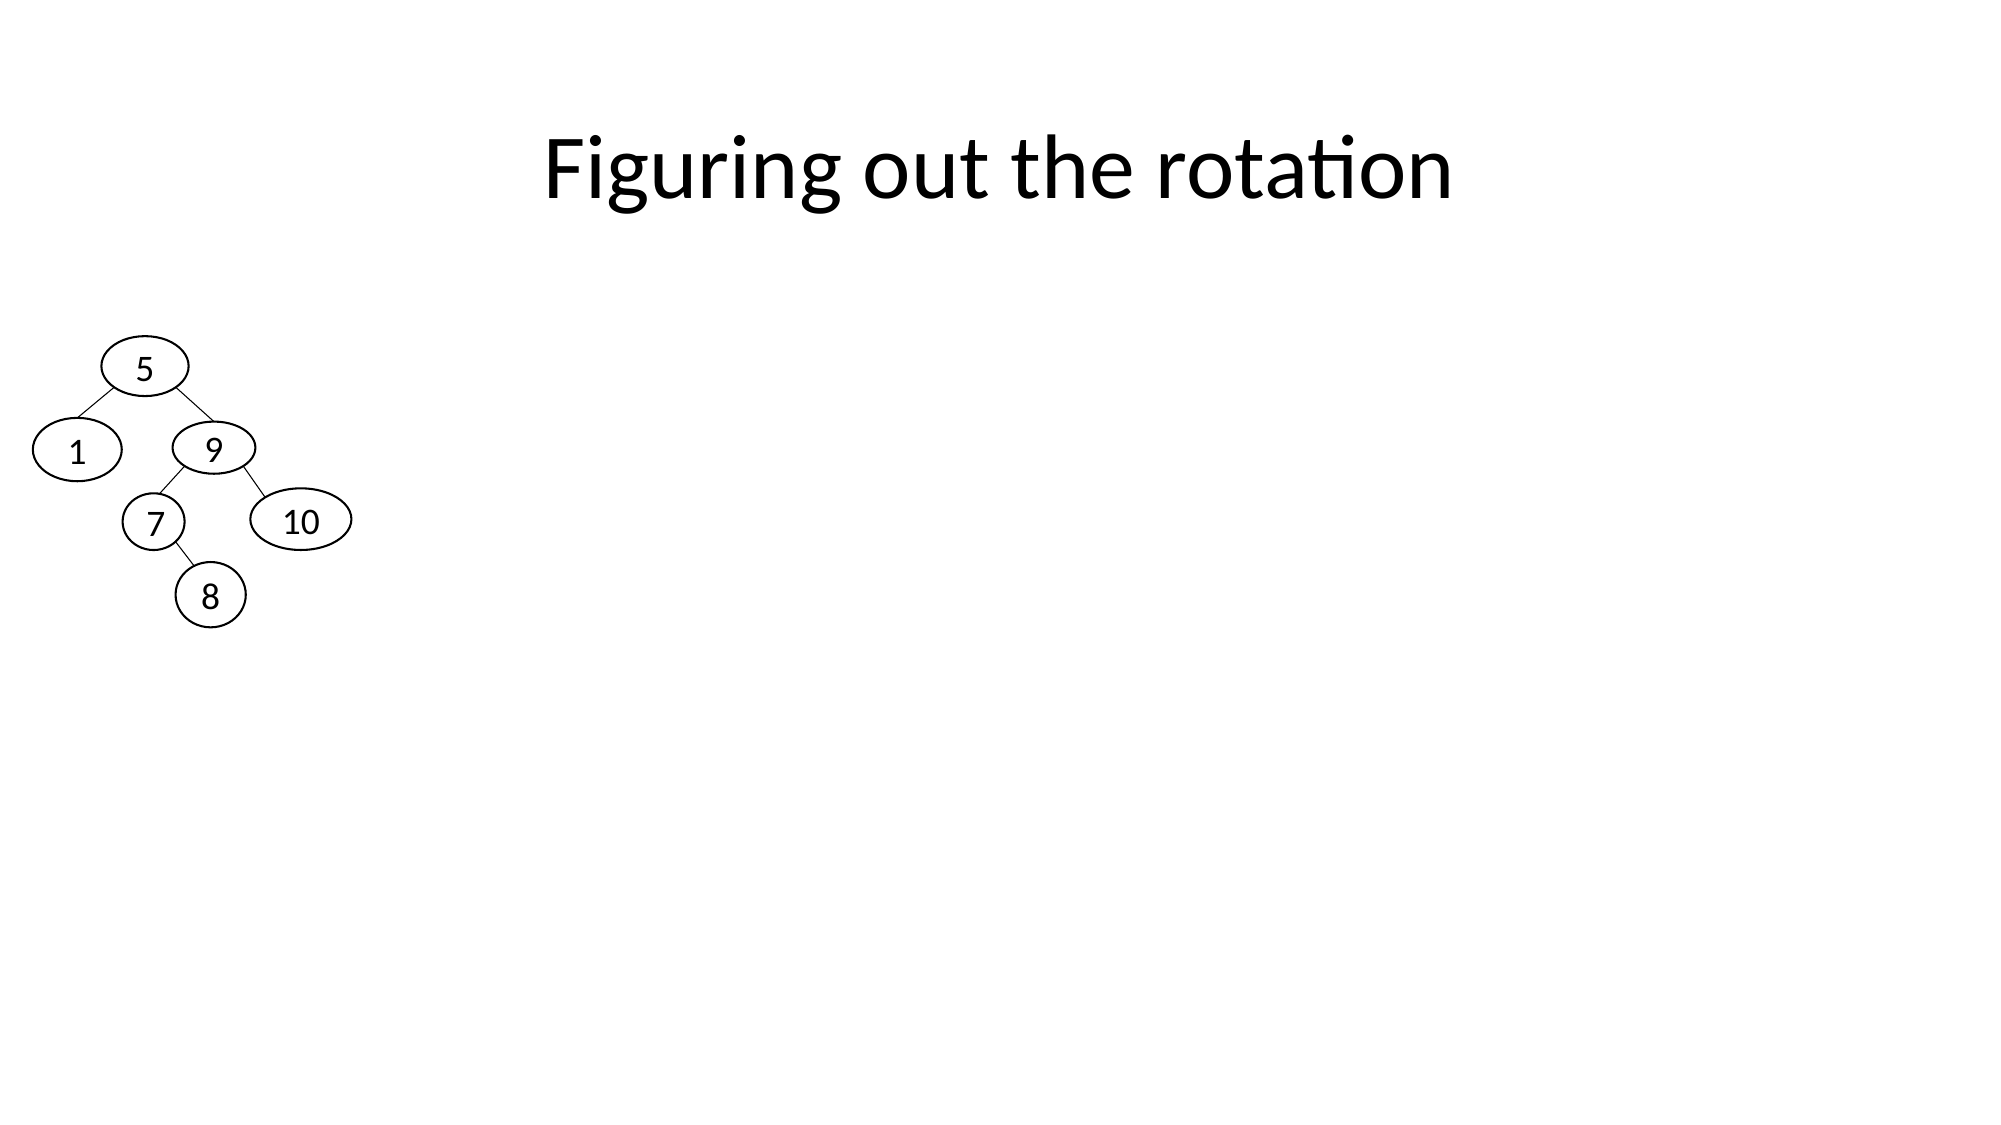

# Figuring out the rotation
5
1
9
10
7
8